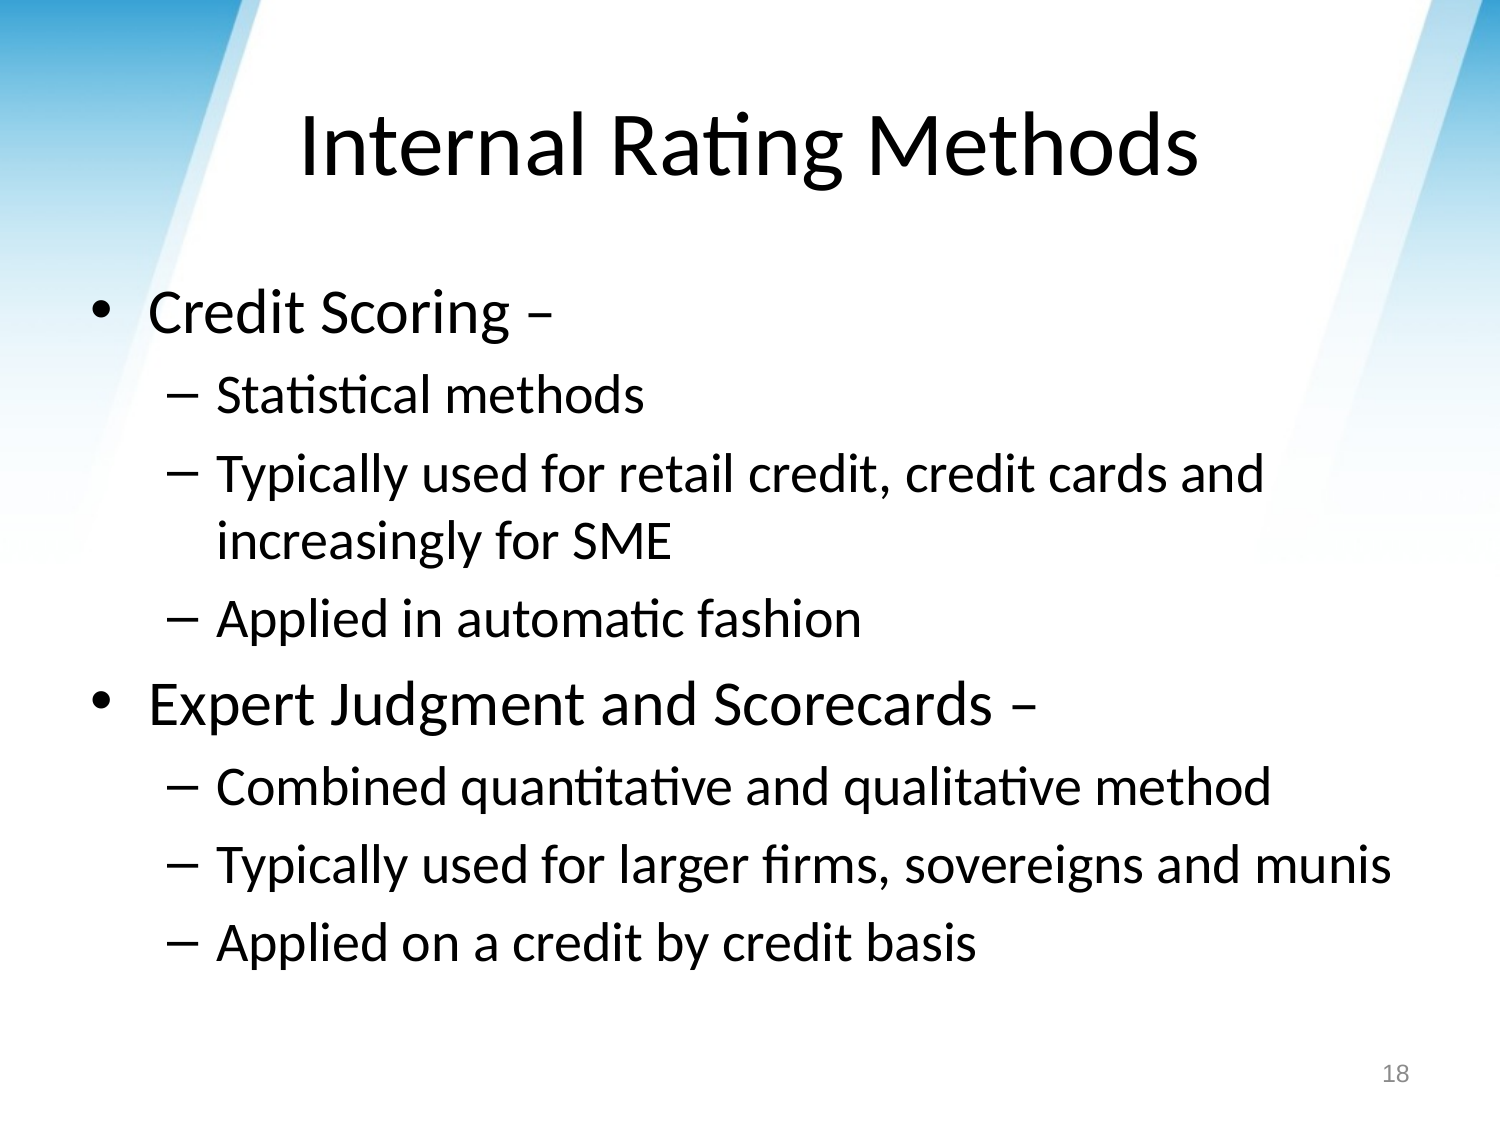

# Internal Rating Methods
Credit Scoring –
Statistical methods
Typically used for retail credit, credit cards and increasingly for SME
Applied in automatic fashion
Expert Judgment and Scorecards –
Combined quantitative and qualitative method
Typically used for larger firms, sovereigns and munis
Applied on a credit by credit basis

18